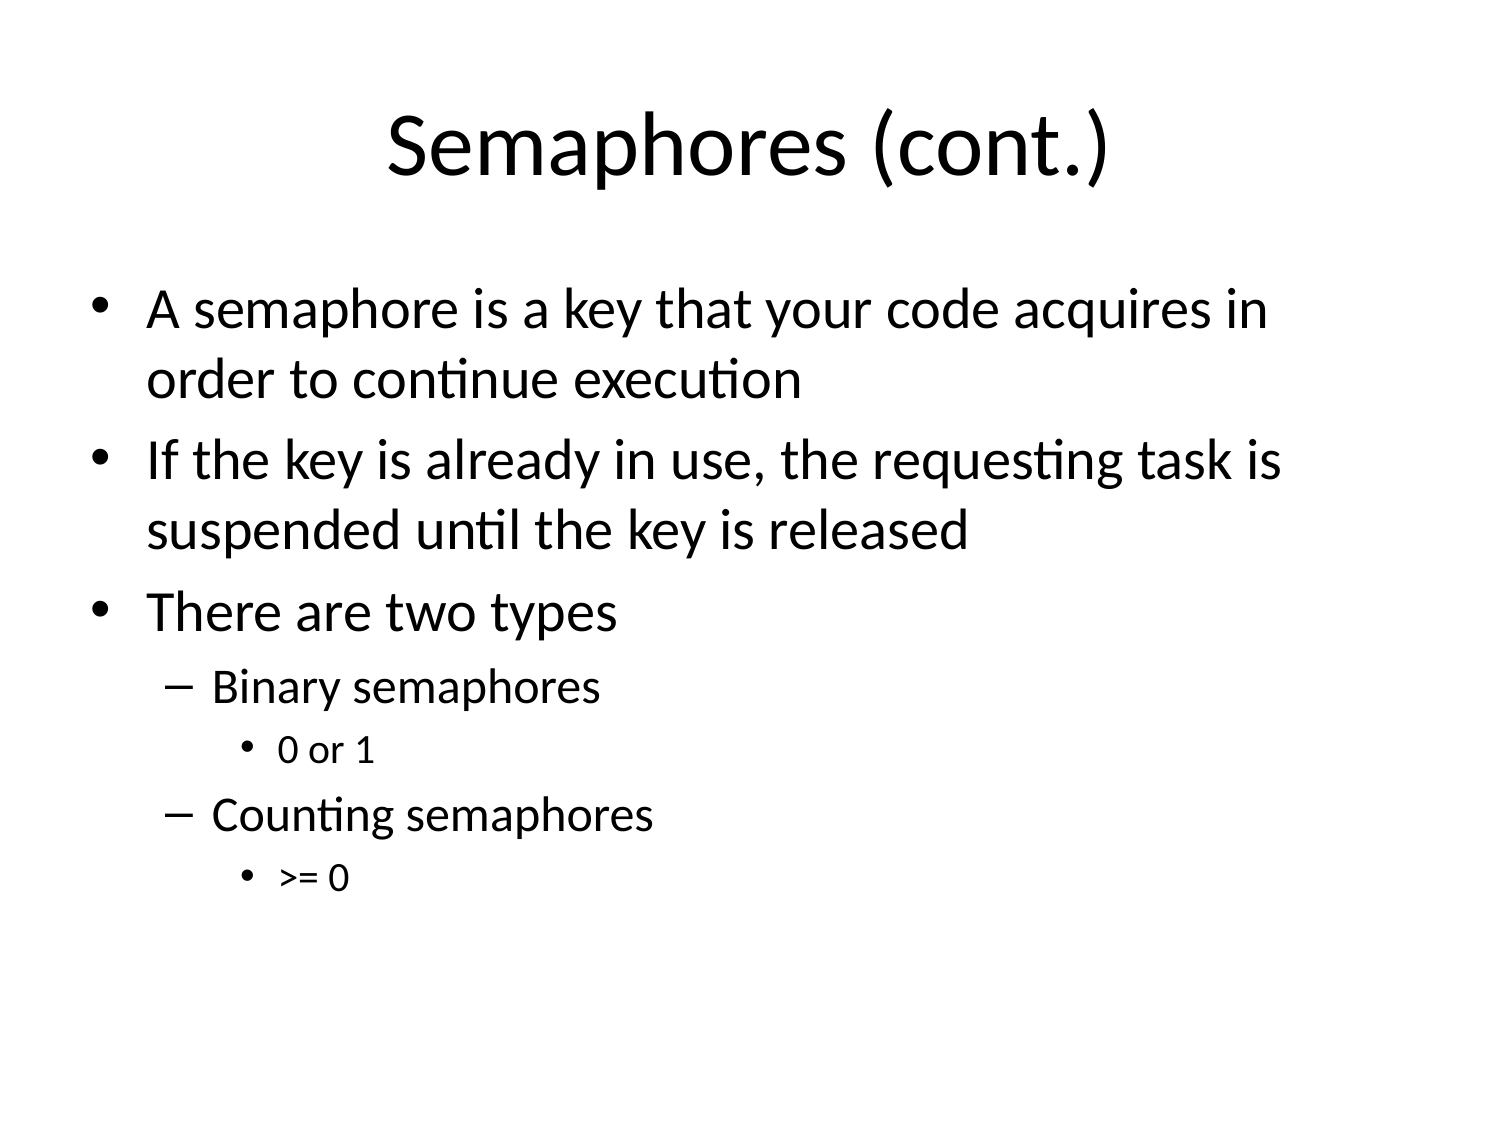

# Semaphores (cont.)
A semaphore is a key that your code acquires in order to continue execution
If the key is already in use, the requesting task is suspended until the key is released
There are two types
Binary semaphores
0 or 1
Counting semaphores
>= 0